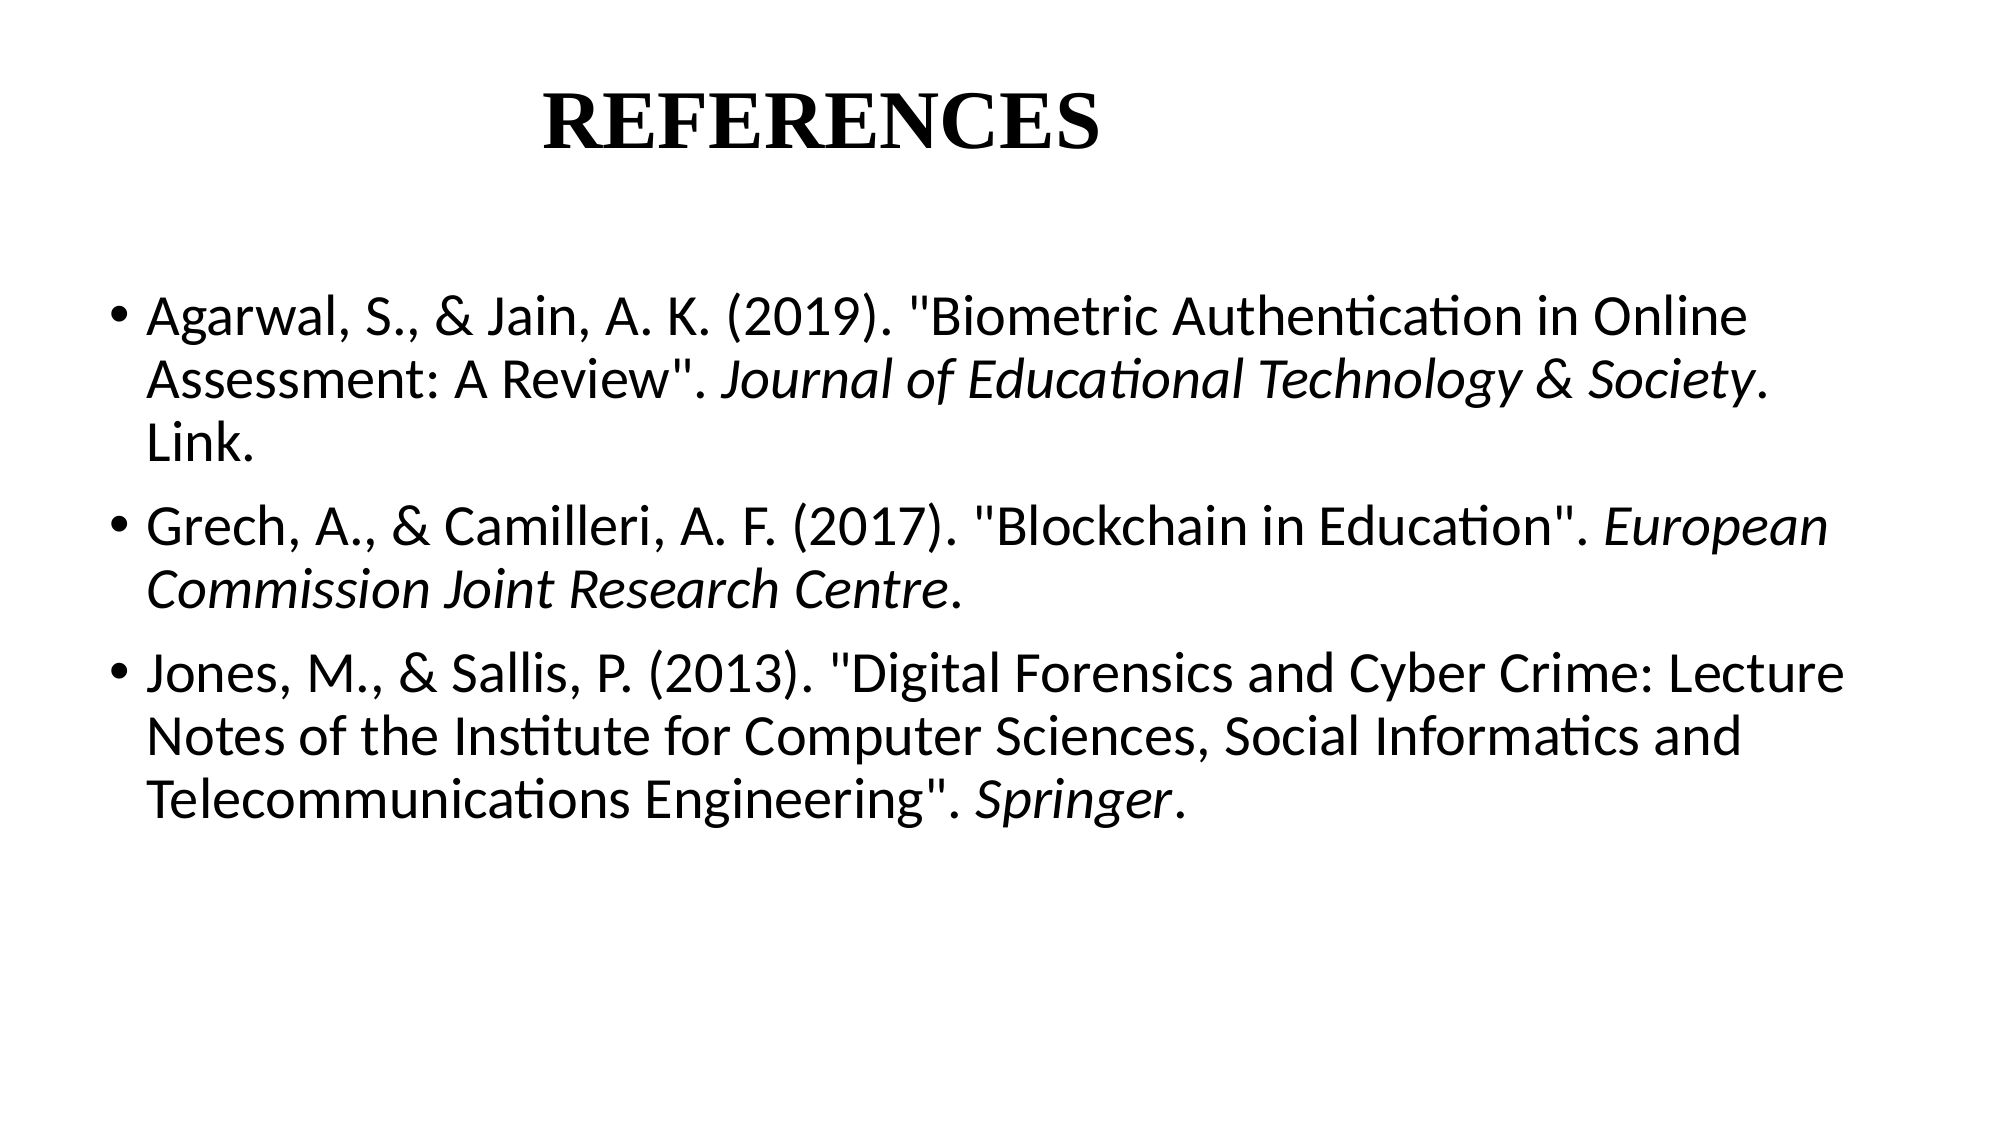

Grech, A., & Camilleri, A. F. (2017). "Blockchain in Education". European Commission Joint Research Centre. Link.

# REFERENCES
Agarwal, S., & Jain, A. K. (2019). "Biometric Authentication in Online Assessment: A Review". Journal of Educational Technology & Society. Link.
Grech, A., & Camilleri, A. F. (2017). "Blockchain in Education". European Commission Joint Research Centre.
Jones, M., & Sallis, P. (2013). "Digital Forensics and Cyber Crime: Lecture Notes of the Institute for Computer Sciences, Social Informatics and Telecommunications Engineering". Springer.